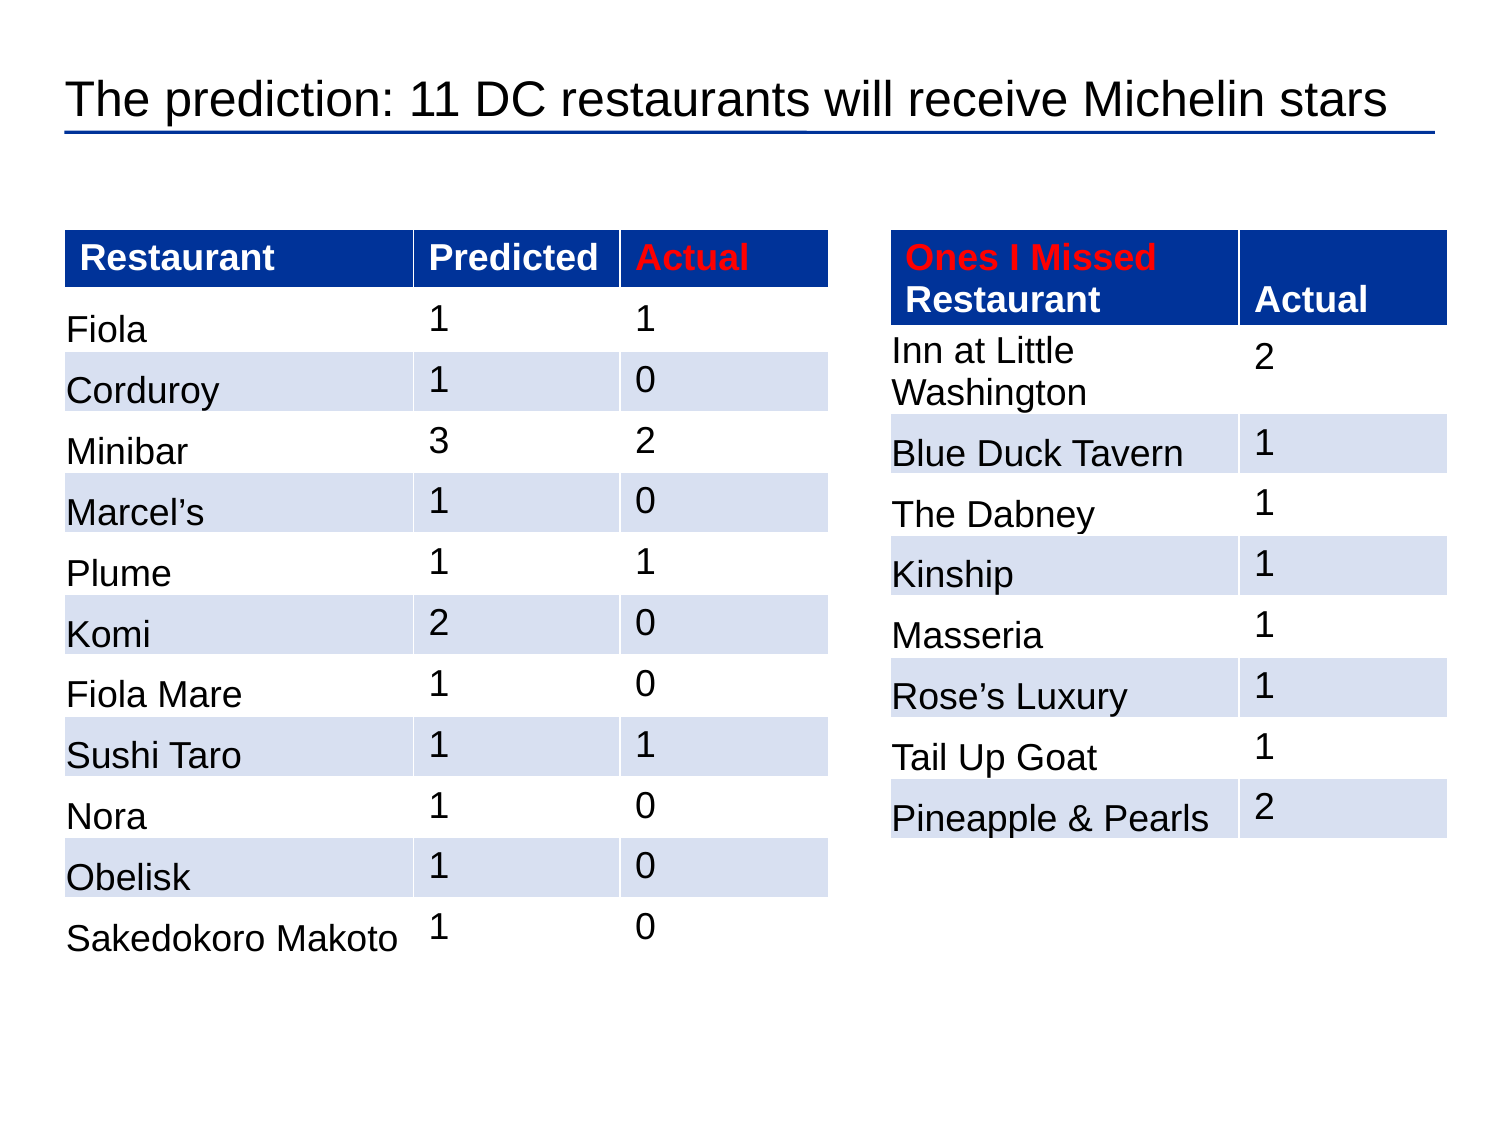

# The prediction: 11 DC restaurants will receive Michelin stars
| Restaurant | Predicted | Actual |
| --- | --- | --- |
| Fiola | 1 | 1 |
| Corduroy | 1 | 0 |
| Minibar | 3 | 2 |
| Marcel’s | 1 | 0 |
| Plume | 1 | 1 |
| Komi | 2 | 0 |
| Fiola Mare | 1 | 0 |
| Sushi Taro | 1 | 1 |
| Nora | 1 | 0 |
| Obelisk | 1 | 0 |
| Sakedokoro Makoto | 1 | 0 |
| Ones I Missed Restaurant | Actual |
| --- | --- |
| Inn at Little Washington | 2 |
| Blue Duck Tavern | 1 |
| The Dabney | 1 |
| Kinship | 1 |
| Masseria | 1 |
| Rose’s Luxury | 1 |
| Tail Up Goat | 1 |
| Pineapple & Pearls | 2 |